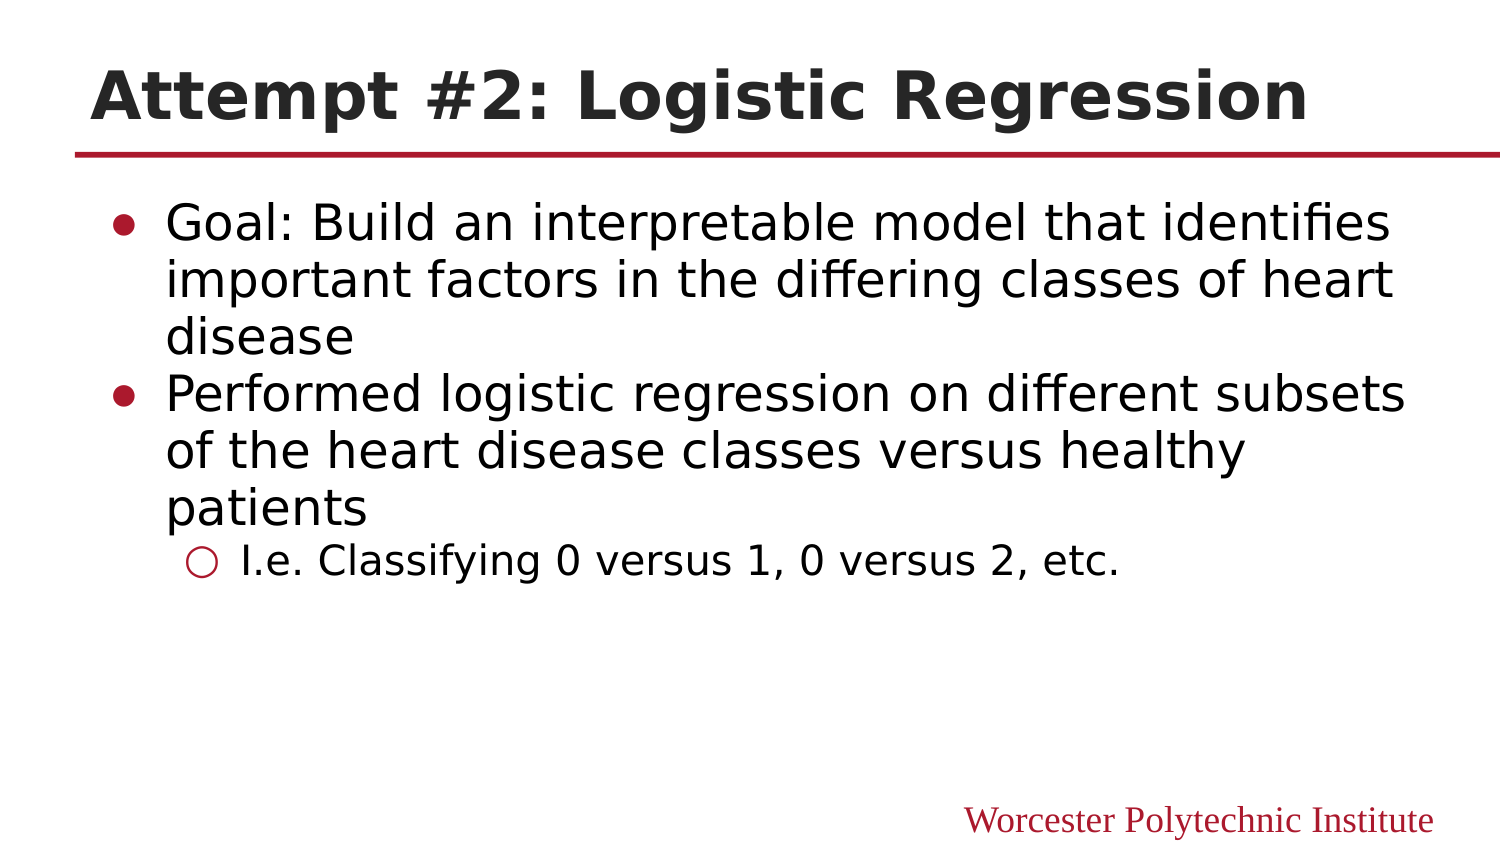

# Attempt #2: Logistic Regression
Goal: Build an interpretable model that identifies important factors in the differing classes of heart disease
Performed logistic regression on different subsets of the heart disease classes versus healthy patients
I.e. Classifying 0 versus 1, 0 versus 2, etc.